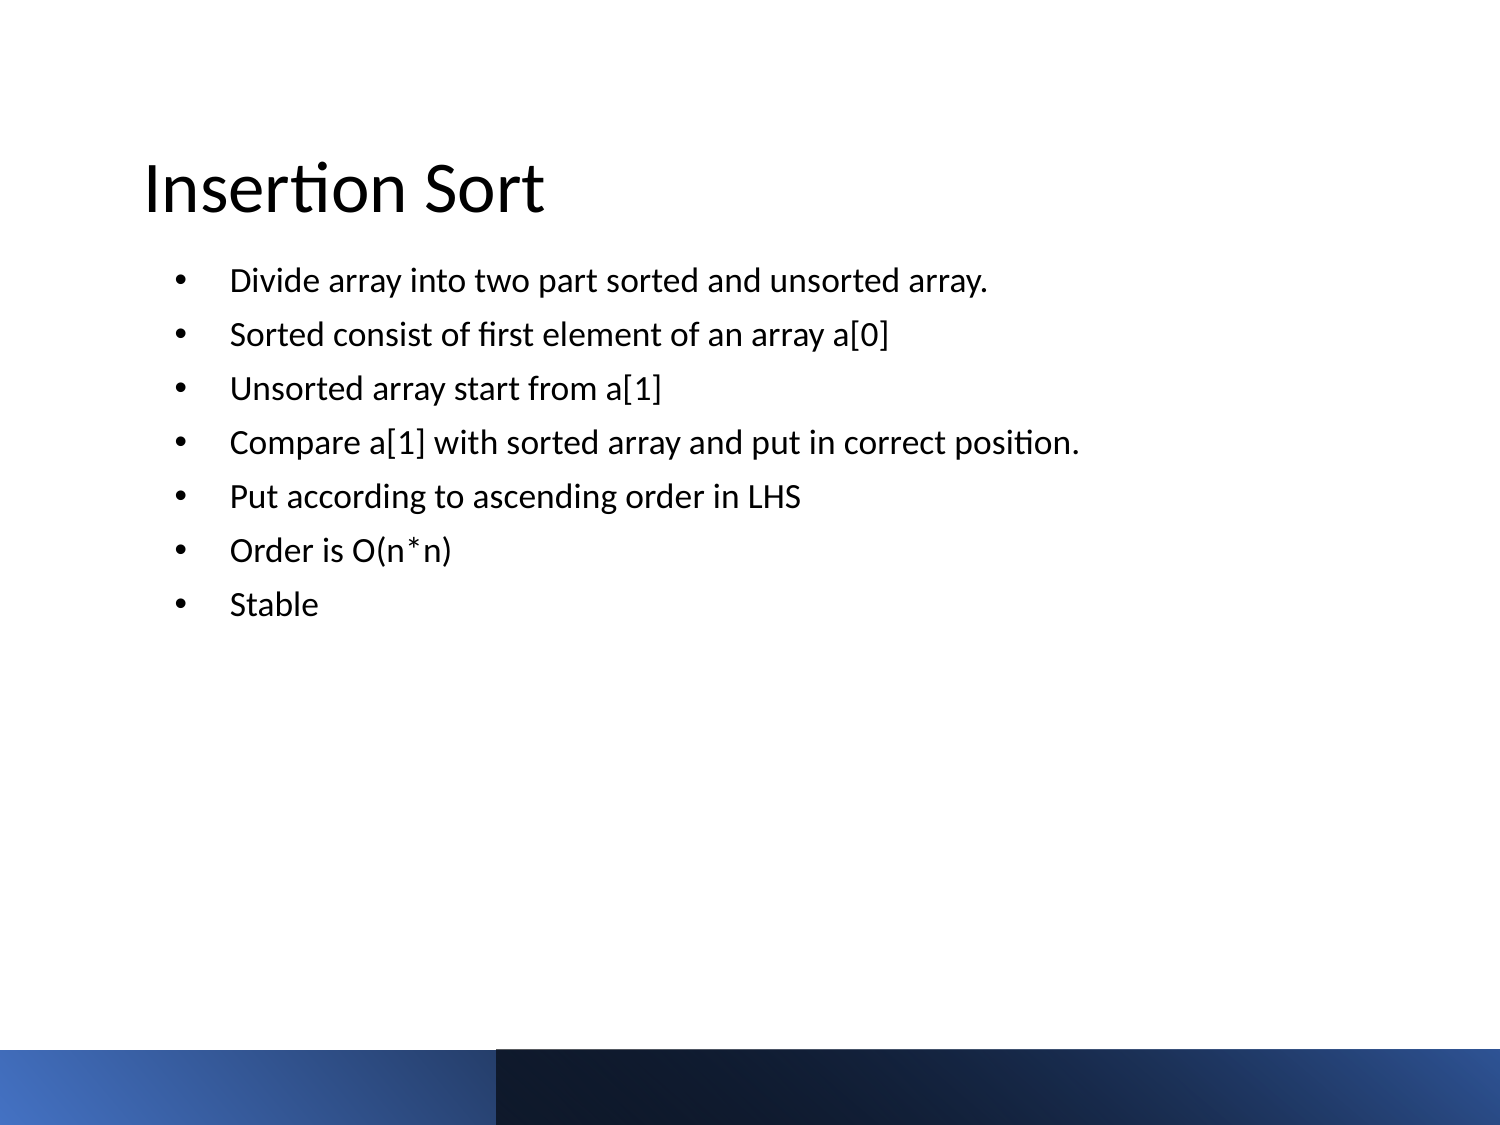

# Insertion Sort
Divide array into two part sorted and unsorted array.
Sorted consist of first element of an array a[0]
Unsorted array start from a[1]
Compare a[1] with sorted array and put in correct position.
Put according to ascending order in LHS
Order is O(n*n)
Stable